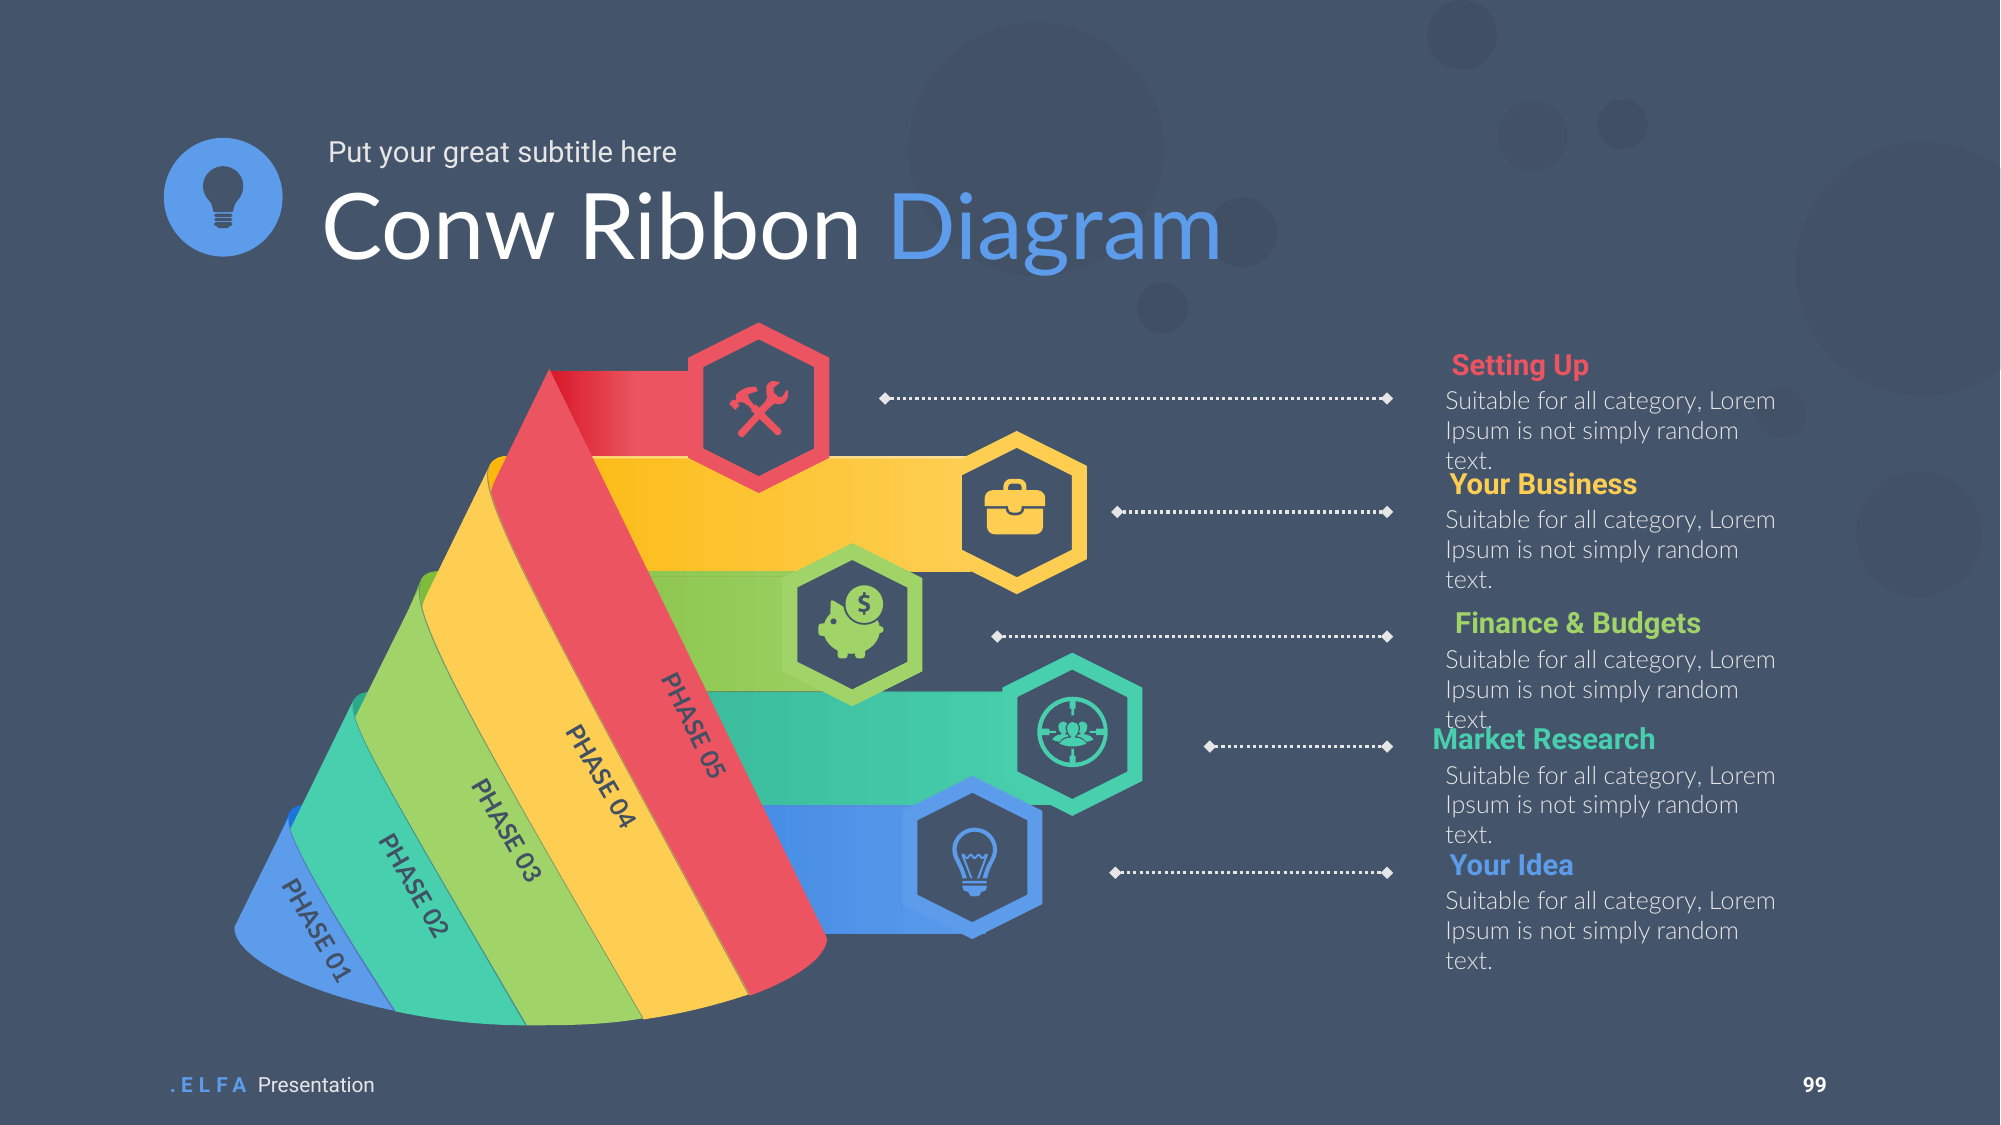

Put your great subtitle here

Conw Ribbon Diagram

Setting Up

Suitable for all category, Lorem Ipsum is not simply random text.

Your Business

Suitable for all category, Lorem Ipsum is not simply random text.

Finance & Budgets
Suitable for all category, Lorem Ipsum is not simply random text.

PHASE 05
Market Research
Suitable for all category, Lorem Ipsum is not simply random text.
PHASE 04

PHASE 03

Your Idea
PHASE 02
Suitable for all category, Lorem Ipsum is not simply random text.
PHASE 01